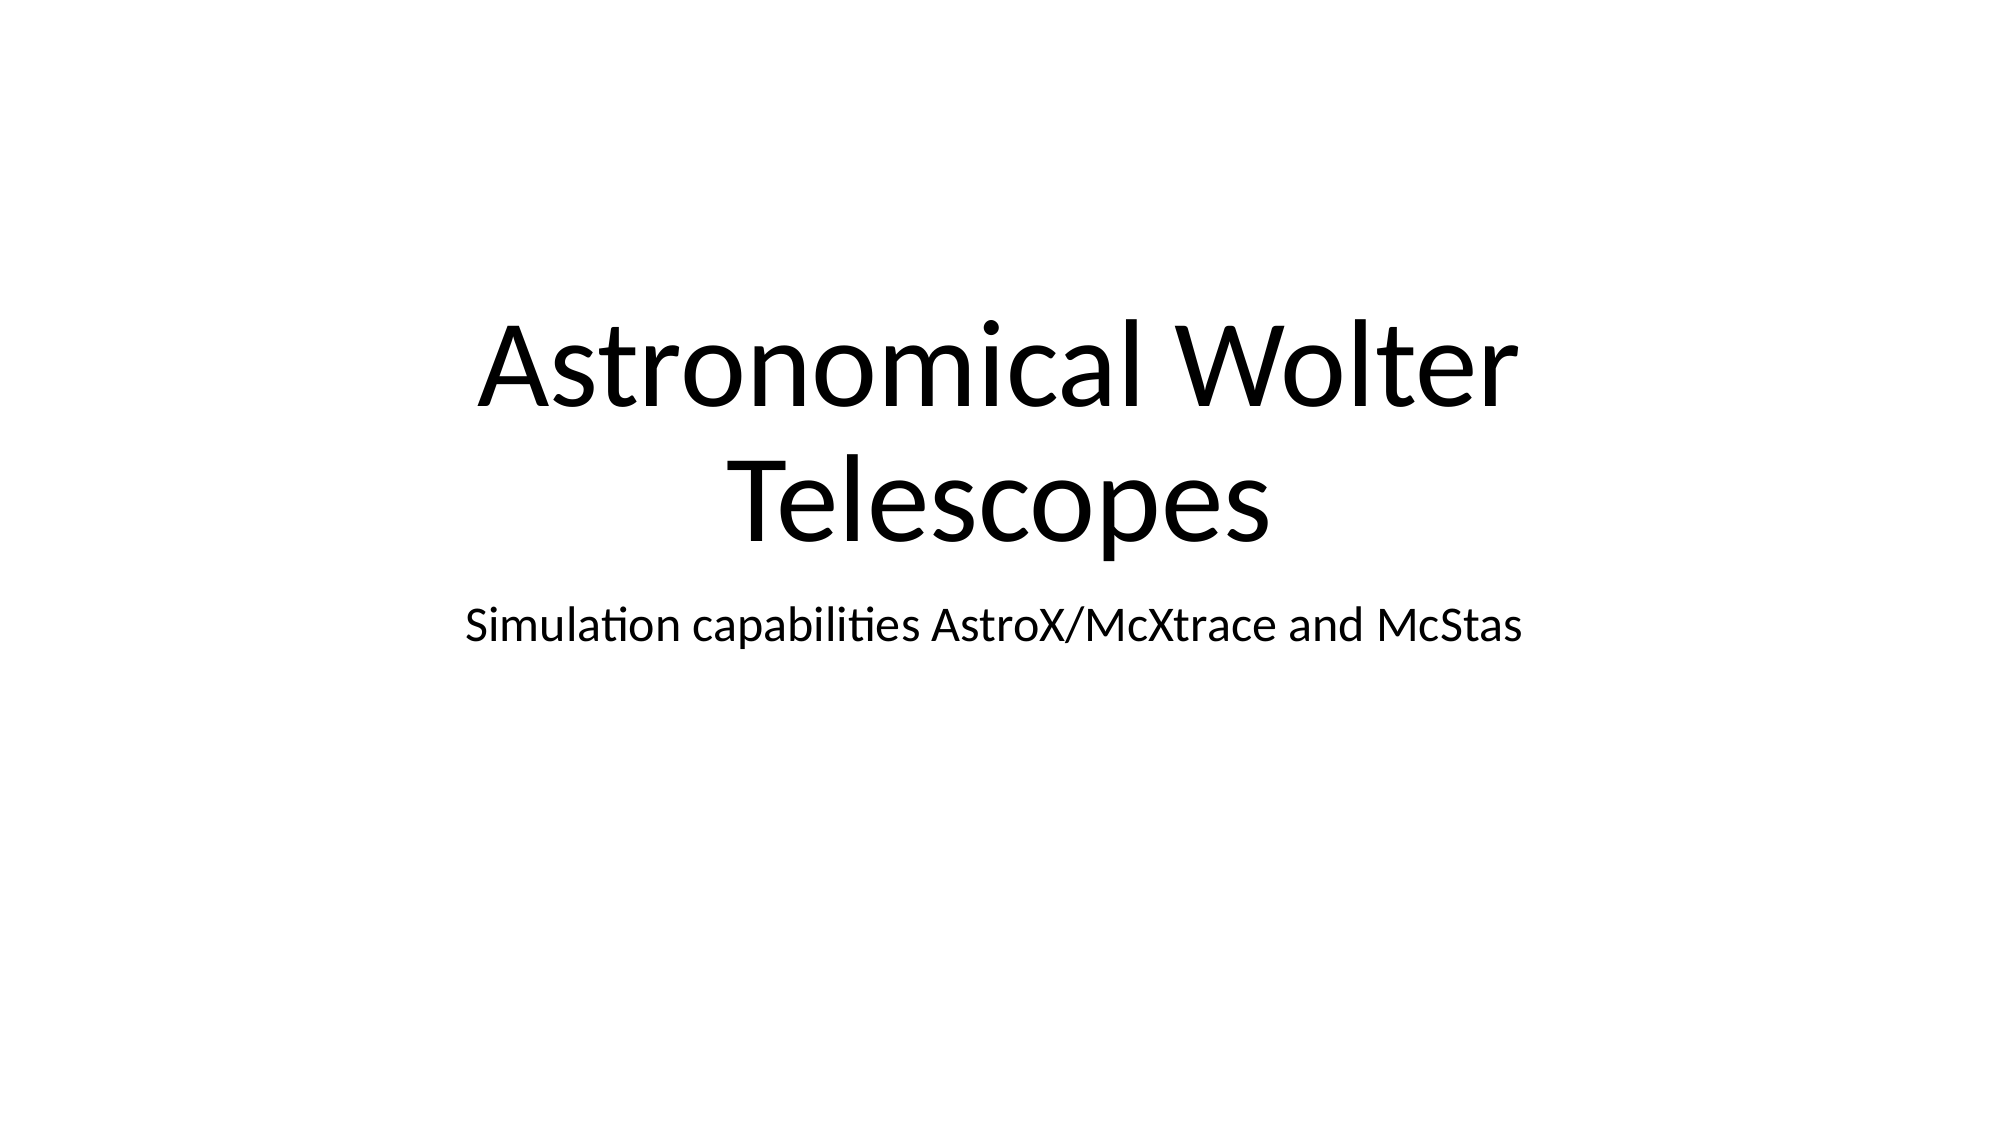

# Astronomical Wolter Telescopes
Simulation capabilities AstroX/McXtrace and McStas